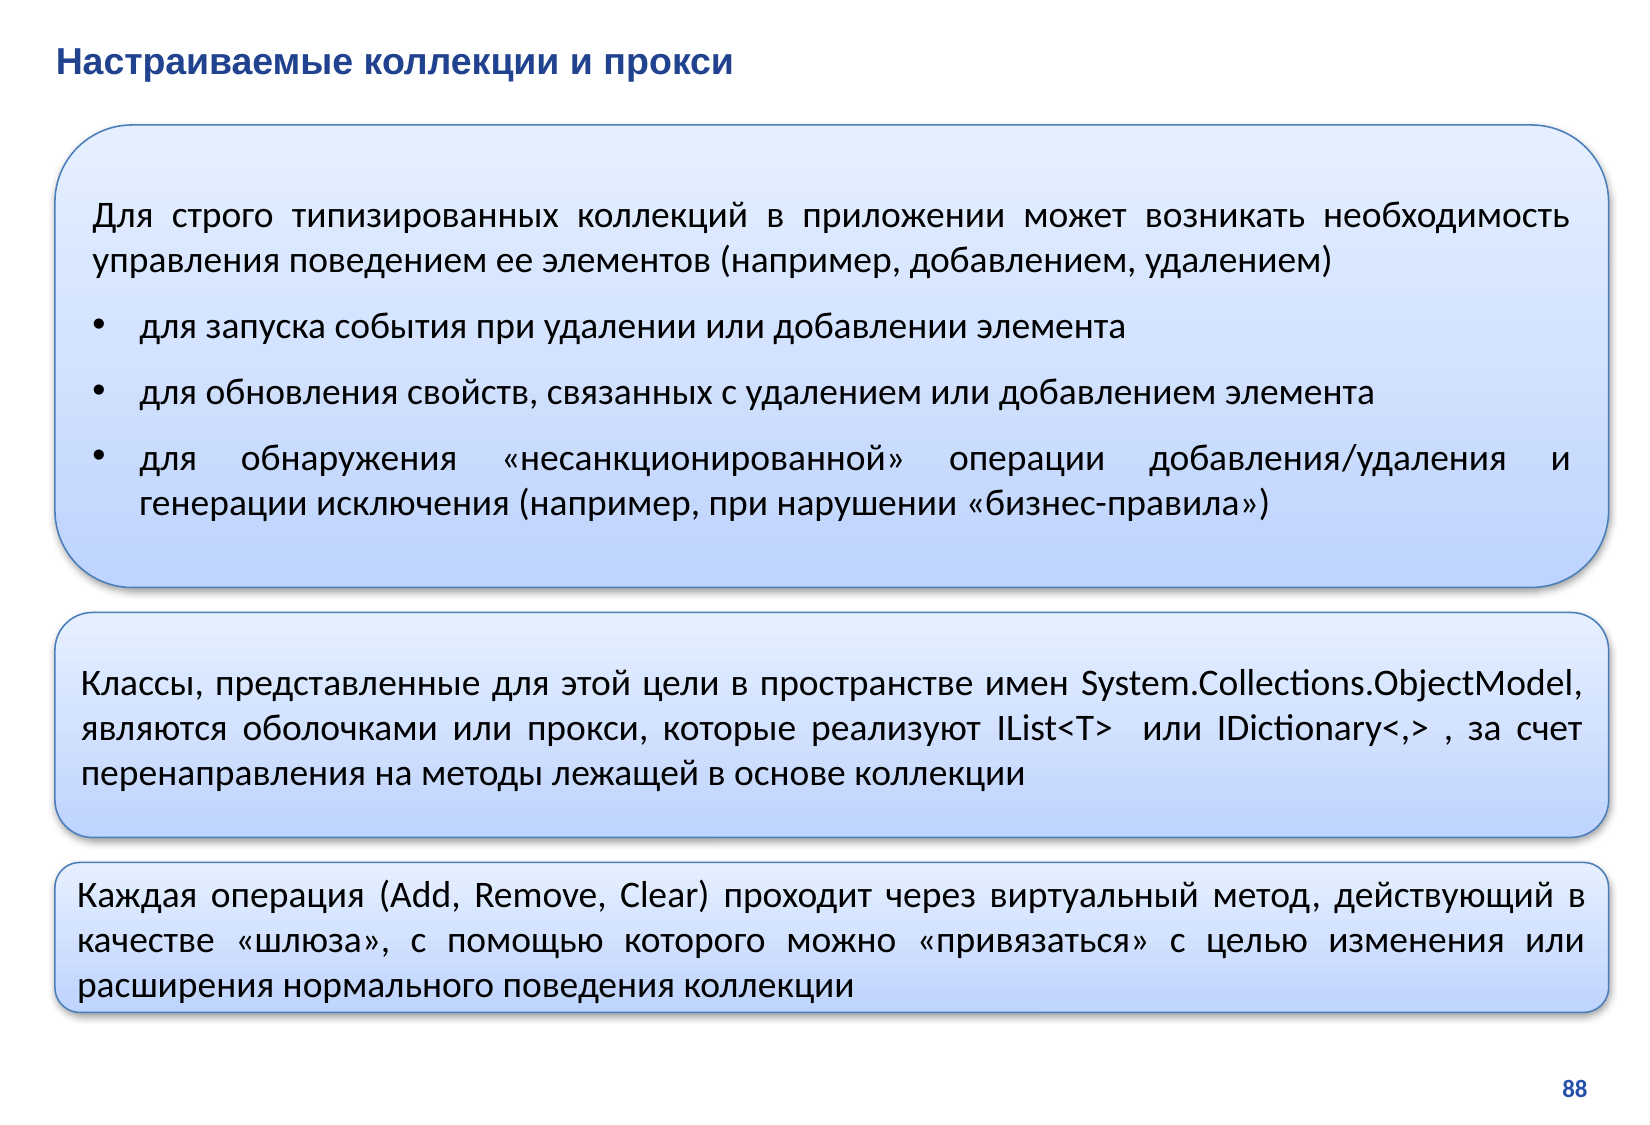

# Настраиваемые коллекции и прокси
Для строго типизированных коллекций в приложении может возникать необходимость управления поведением ее элементов (например, добавлением, удалением)
для запуска события при удалении или добавлении элемента
для обновления свойств, связанных с удалением или добавлением элемента
для обнаружения «несанкционированной» операции добавления/удаления и генерации исключения (например, при нарушении «бизнес-правила»)
Классы, представленные для этой цели в пространстве имен System.Collections.ObjectModel, являются оболочками или прокси, которые реализуют IList<T>  или IDictionary<,> , за счет перенаправления на методы лежащей в основе коллекции
Каждая операция (Add, Remove, Clear) проходит через виртуальный метод, действующий в качестве «шлюза», с помощью которого можно «привязаться» с целью изменения или расширения нормального поведения коллекции